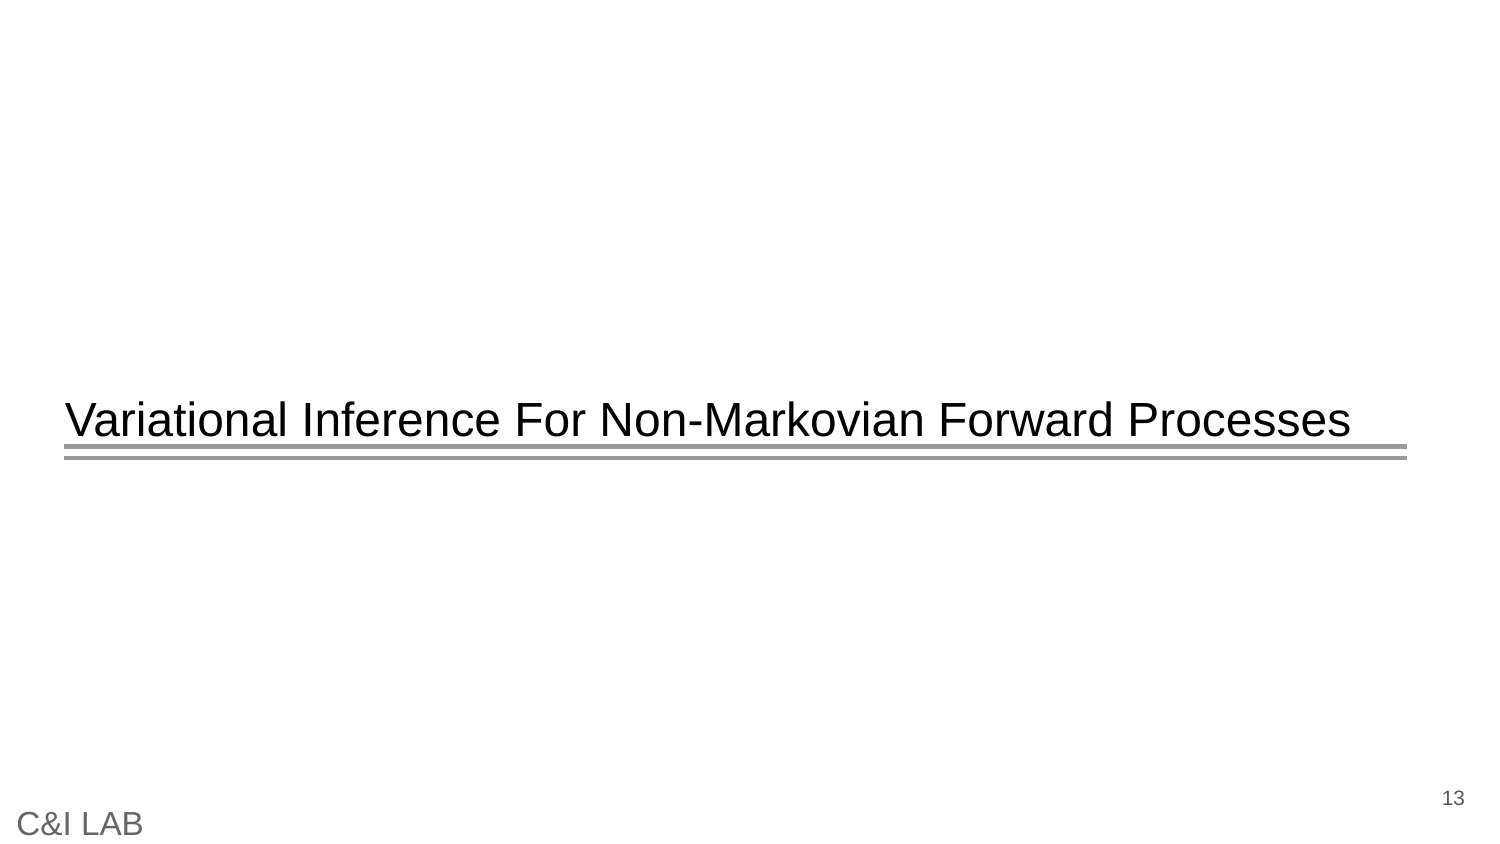

# Variational Inference For Non-Markovian Forward Processes
13
C&I LAB